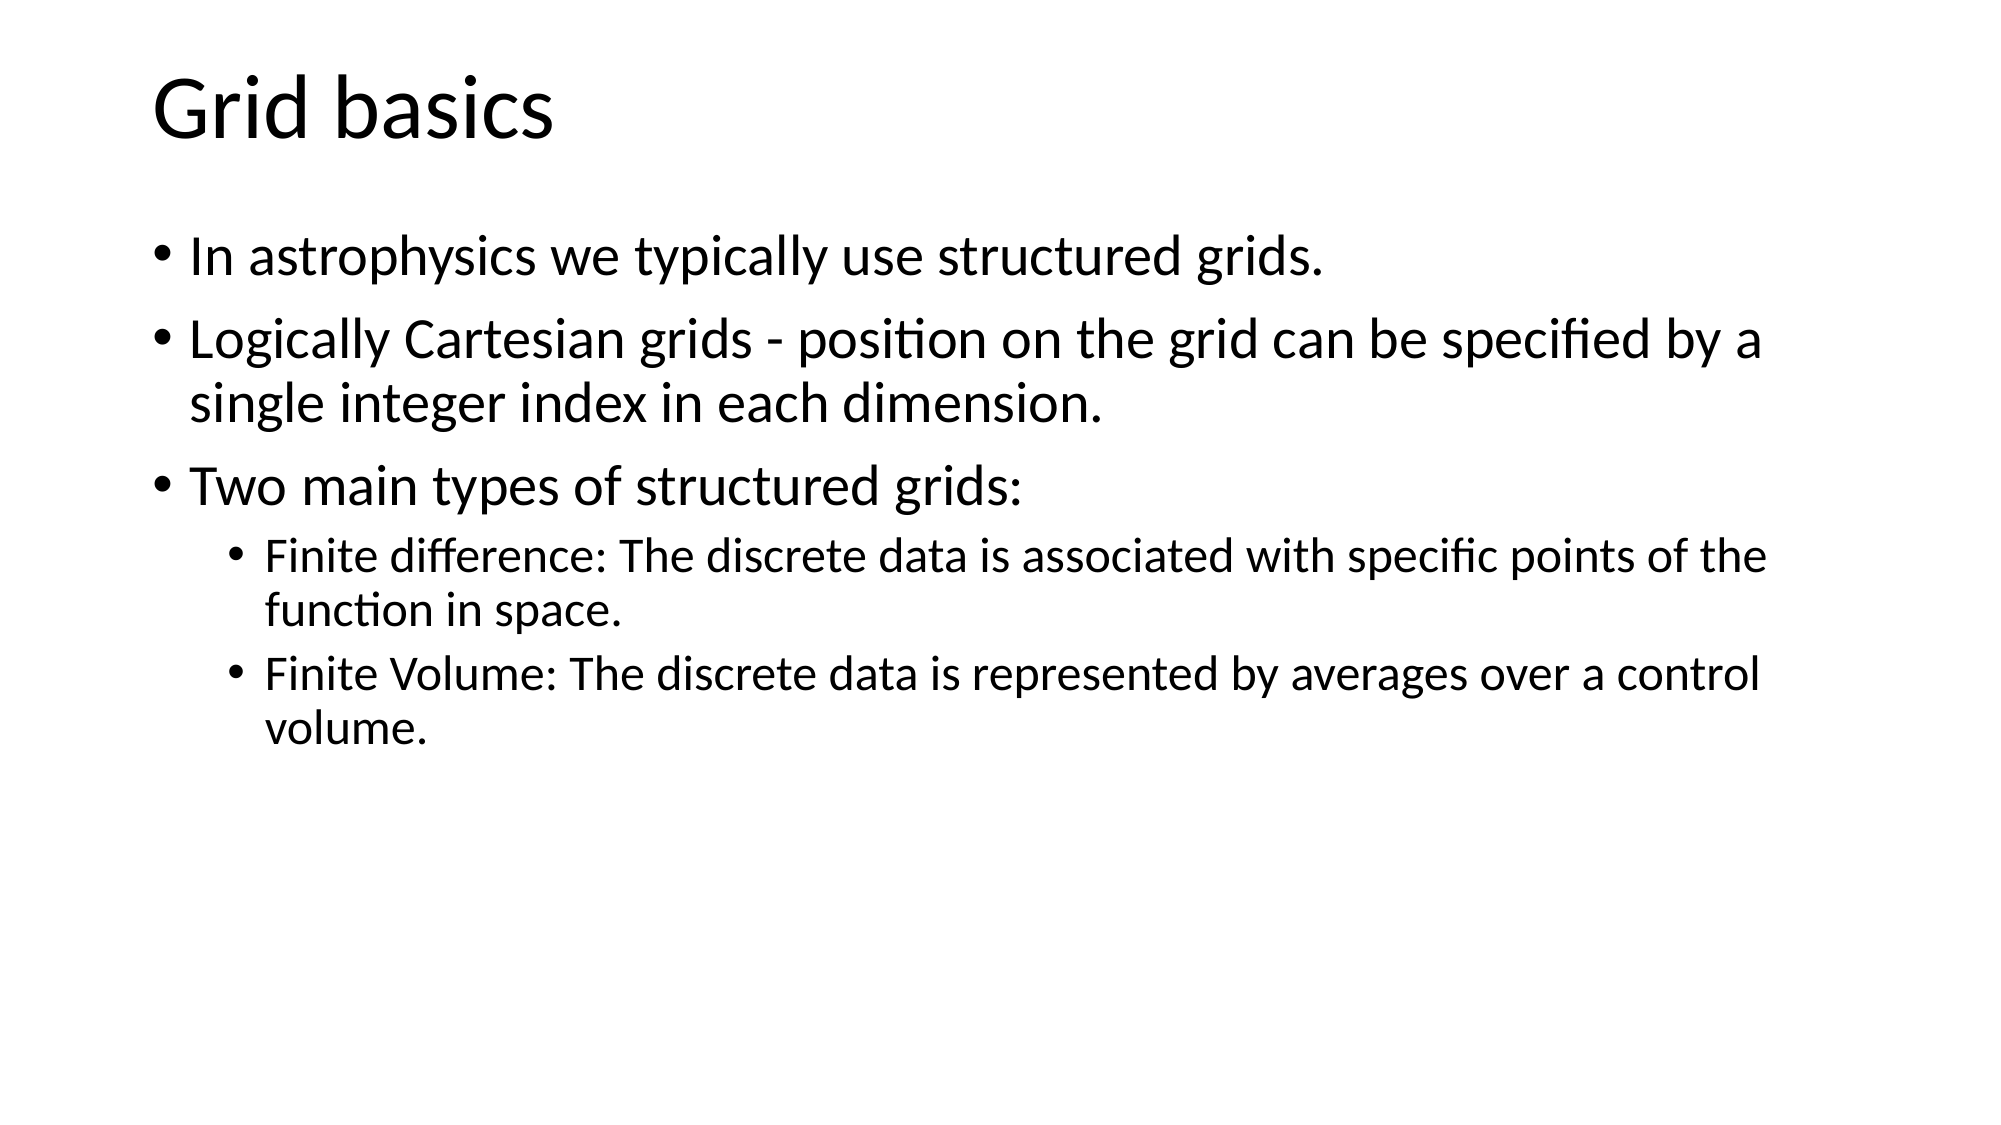

# Grid basics
In astrophysics we typically use structured grids.
Logically Cartesian grids - position on the grid can be specified by a single integer index in each dimension.
Two main types of structured grids:
Finite difference: The discrete data is associated with specific points of the function in space.
Finite Volume: The discrete data is represented by averages over a control volume.